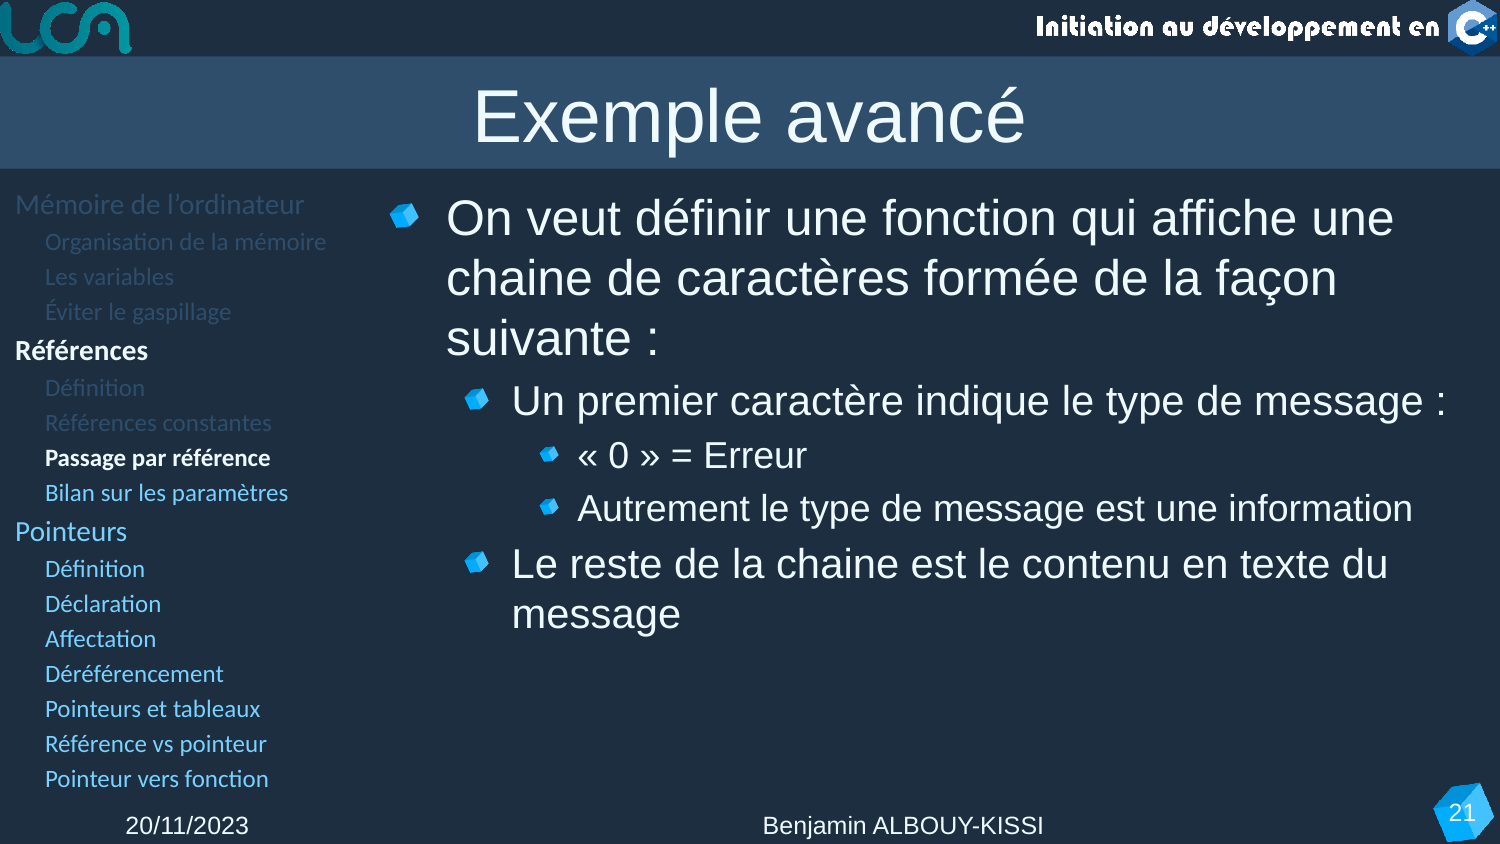

# Exemple avancé
Mémoire de l’ordinateur
Organisation de la mémoire
Les variables
Éviter le gaspillage
Références
Définition
Références constantes
Passage par référence
Bilan sur les paramètres
Pointeurs
Définition
Déclaration
Affectation
Déréférencement
Pointeurs et tableaux
Référence vs pointeur
Pointeur vers fonction
On veut définir une fonction qui affiche une chaine de caractères formée de la façon suivante :
Un premier caractère indique le type de message :
« 0 » = Erreur
Autrement le type de message est une information
Le reste de la chaine est le contenu en texte du message
21
20/11/2023
Benjamin ALBOUY-KISSI